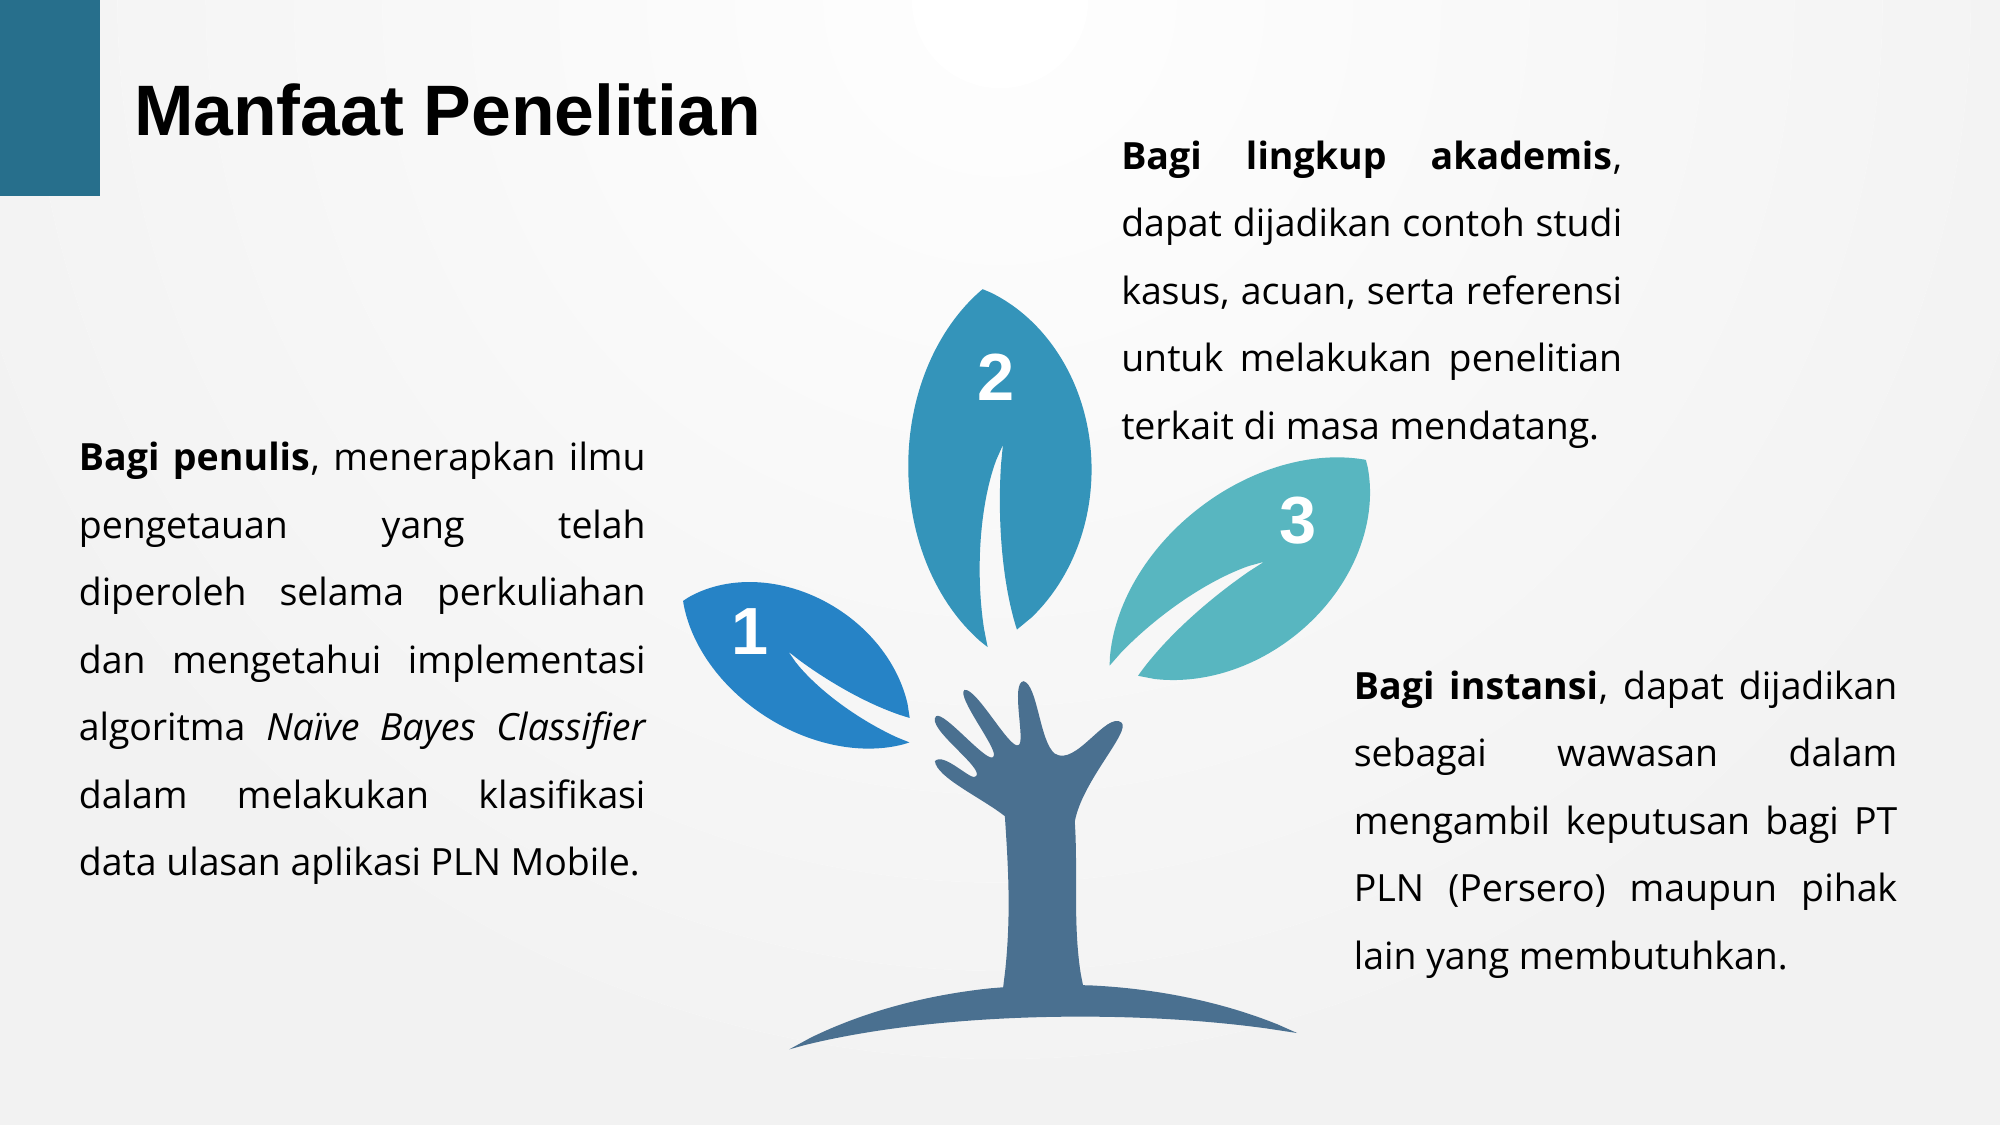

# Manfaat Penelitian
Bagi lingkup akademis, dapat dijadikan contoh studi kasus, acuan, serta referensi untuk melakukan penelitian terkait di masa mendatang.
2
Bagi penulis, menerapkan ilmu pengetauan yang telah diperoleh selama perkuliahan dan mengetahui implementasi algoritma Naïve Bayes Classifier dalam melakukan klasifikasi data ulasan aplikasi PLN Mobile.
3
1
Bagi instansi, dapat dijadikan sebagai wawasan dalam mengambil keputusan bagi PT PLN (Persero) maupun pihak lain yang membutuhkan.

6